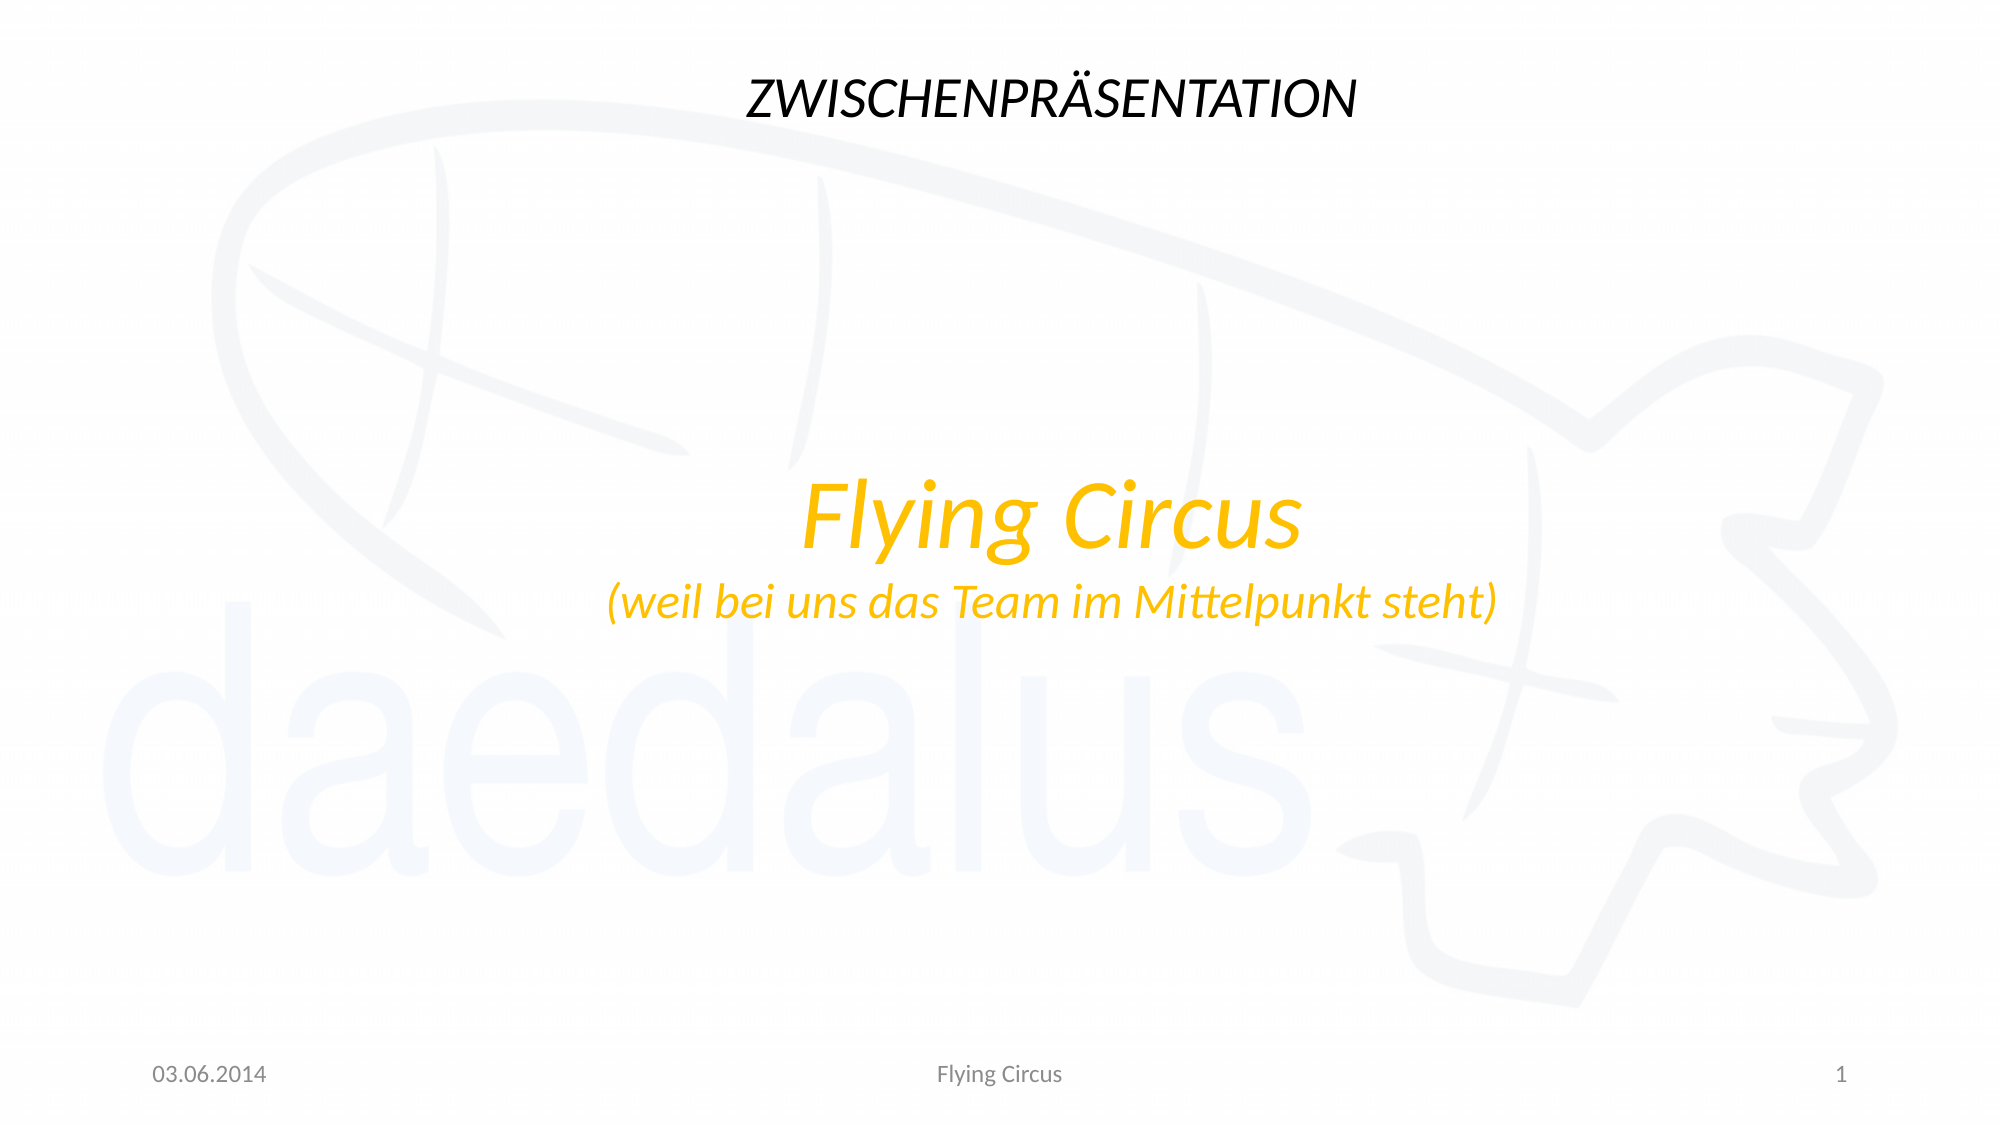

ZWISCHENPRÄSENTATION

Flying Circus
(weil bei uns das Team im Mittelpunkt steht)
03.06.2014
Flying Circus
1